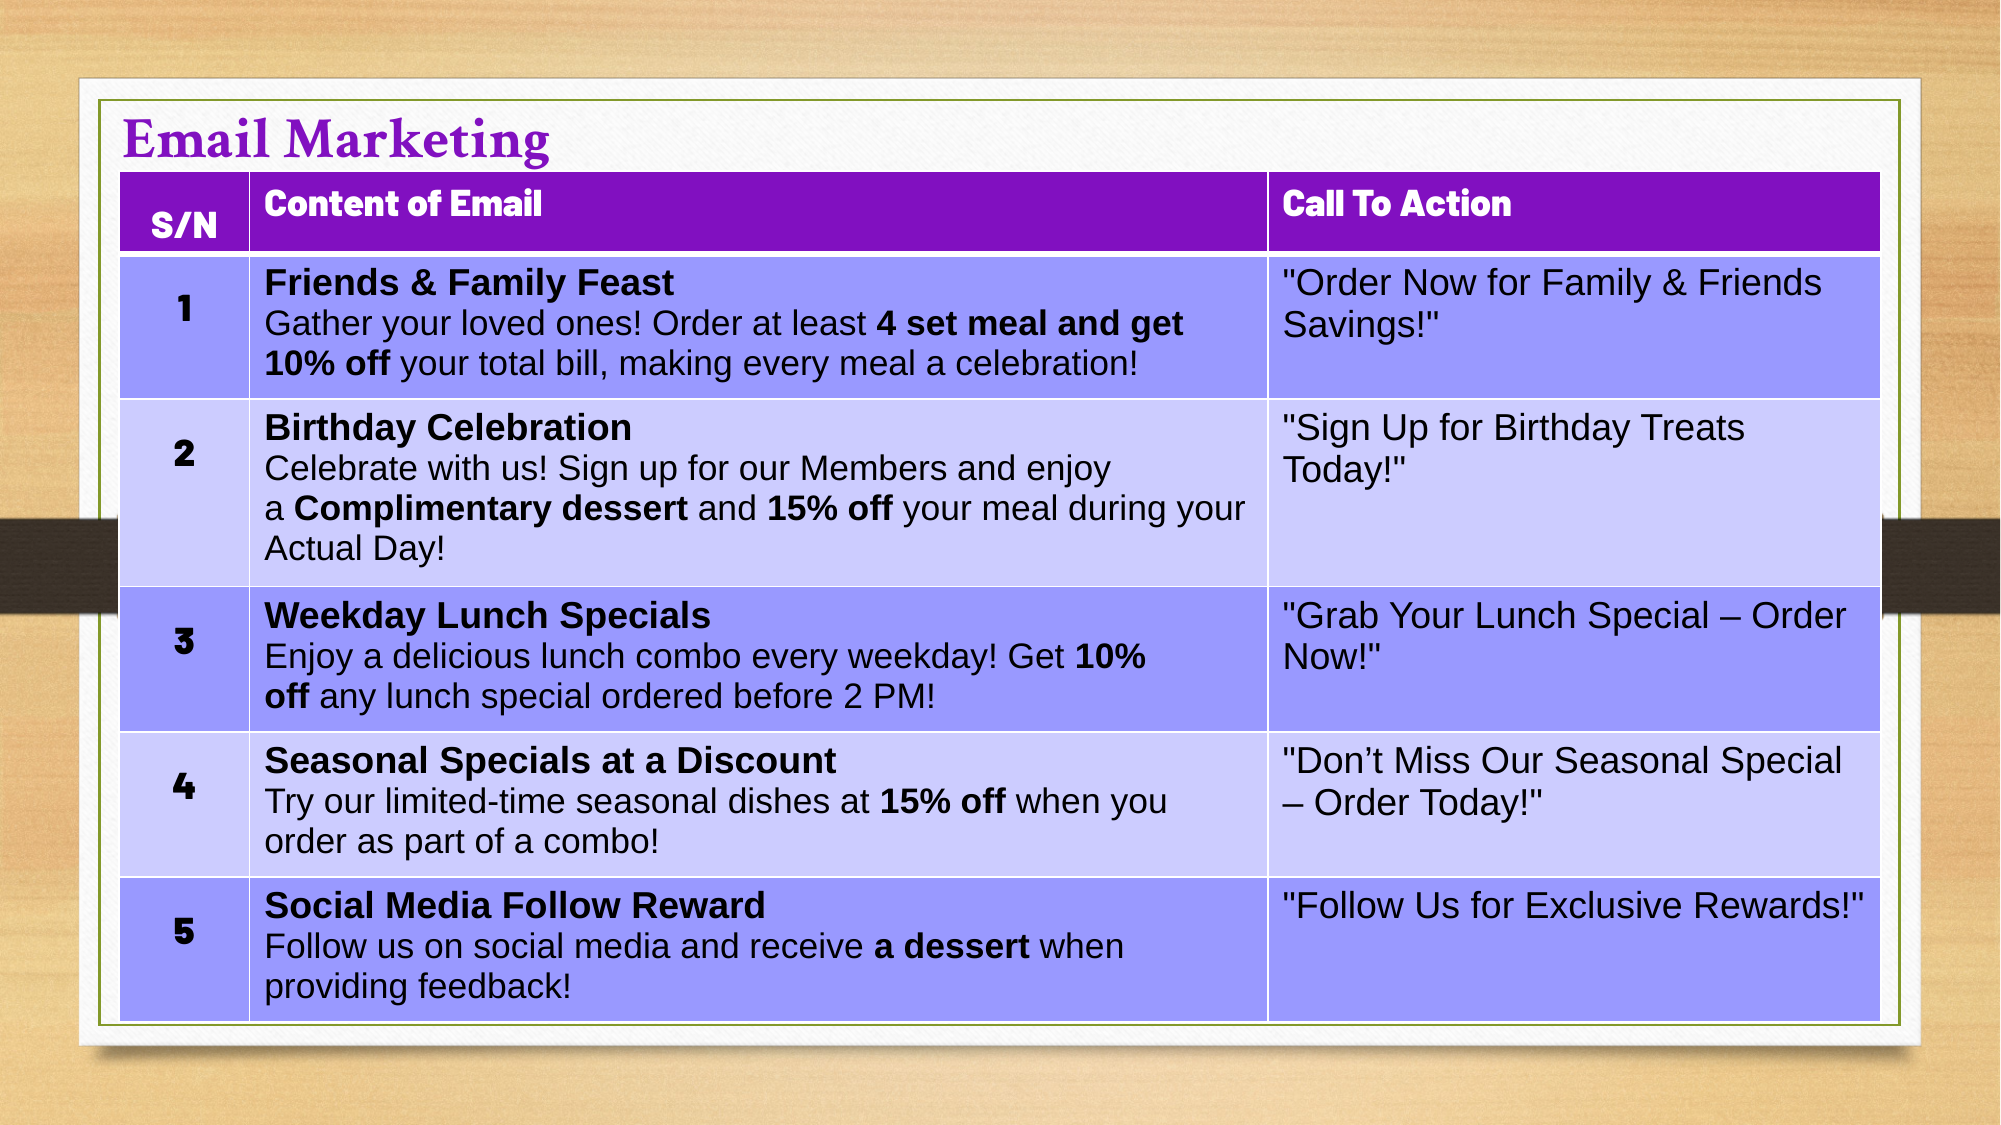

Email Marketing
| S/N | Content of Email | Call To Action |
| --- | --- | --- |
| 1 | Friends & Family Feast Gather your loved ones! Order at least 4 set meal and get 10% off your total bill, making every meal a celebration! | "Order Now for Family & Friends Savings!" |
| 2 | Birthday Celebration Celebrate with us! Sign up for our Members and enjoy a Complimentary dessert and 15% off your meal during your Actual Day! | "Sign Up for Birthday Treats Today!" |
| 3 | Weekday Lunch Specials Enjoy a delicious lunch combo every weekday! Get 10% off any lunch special ordered before 2 PM! | "Grab Your Lunch Special – Order Now!" |
| 4 | Seasonal Specials at a Discount Try our limited-time seasonal dishes at 15% off when you order as part of a combo! | "Don’t Miss Our Seasonal Special – Order Today!" |
| 5 | Social Media Follow Reward Follow us on social media and receive a dessert when providing feedback! | "Follow Us for Exclusive Rewards!" |